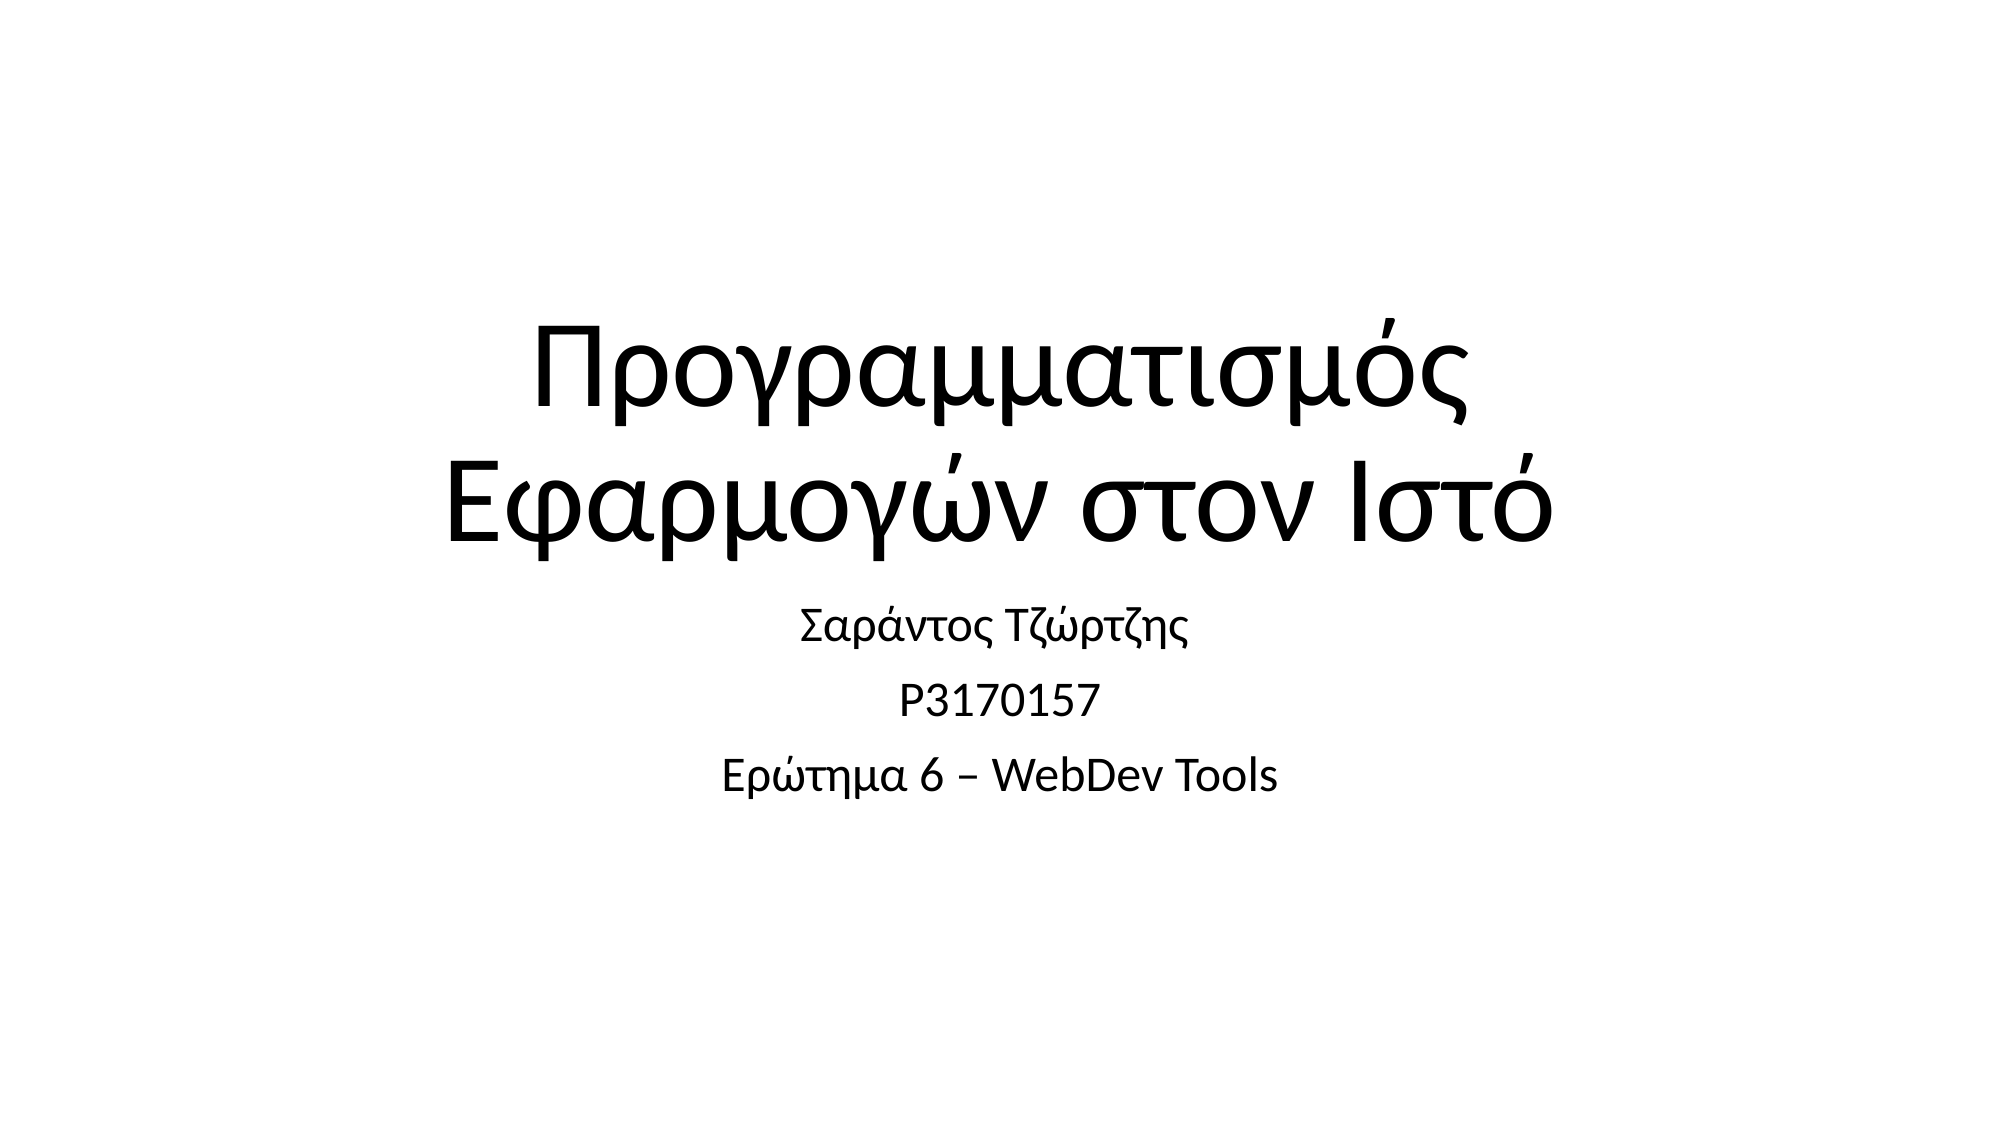

# Προγραμματισμός Εφαρμογών στον Ιστό
Σαράντος Τζώρτζης
P3170157
Ερώτημα 6 – WebDev Tools